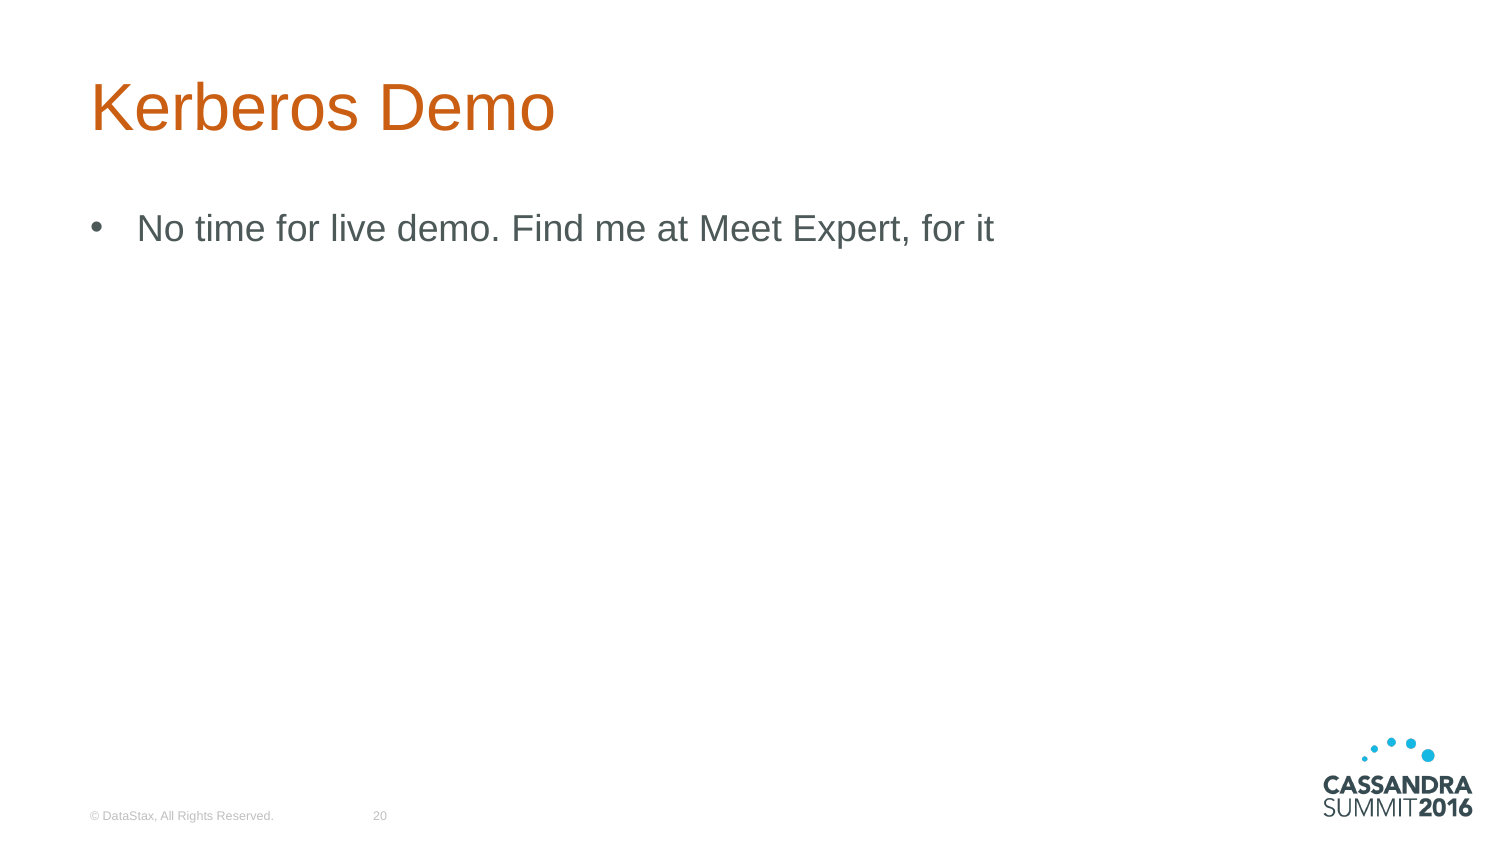

# Kerberos Demo
No time for live demo. Find me at Meet Expert, for it
© DataStax, All Rights Reserved.
20